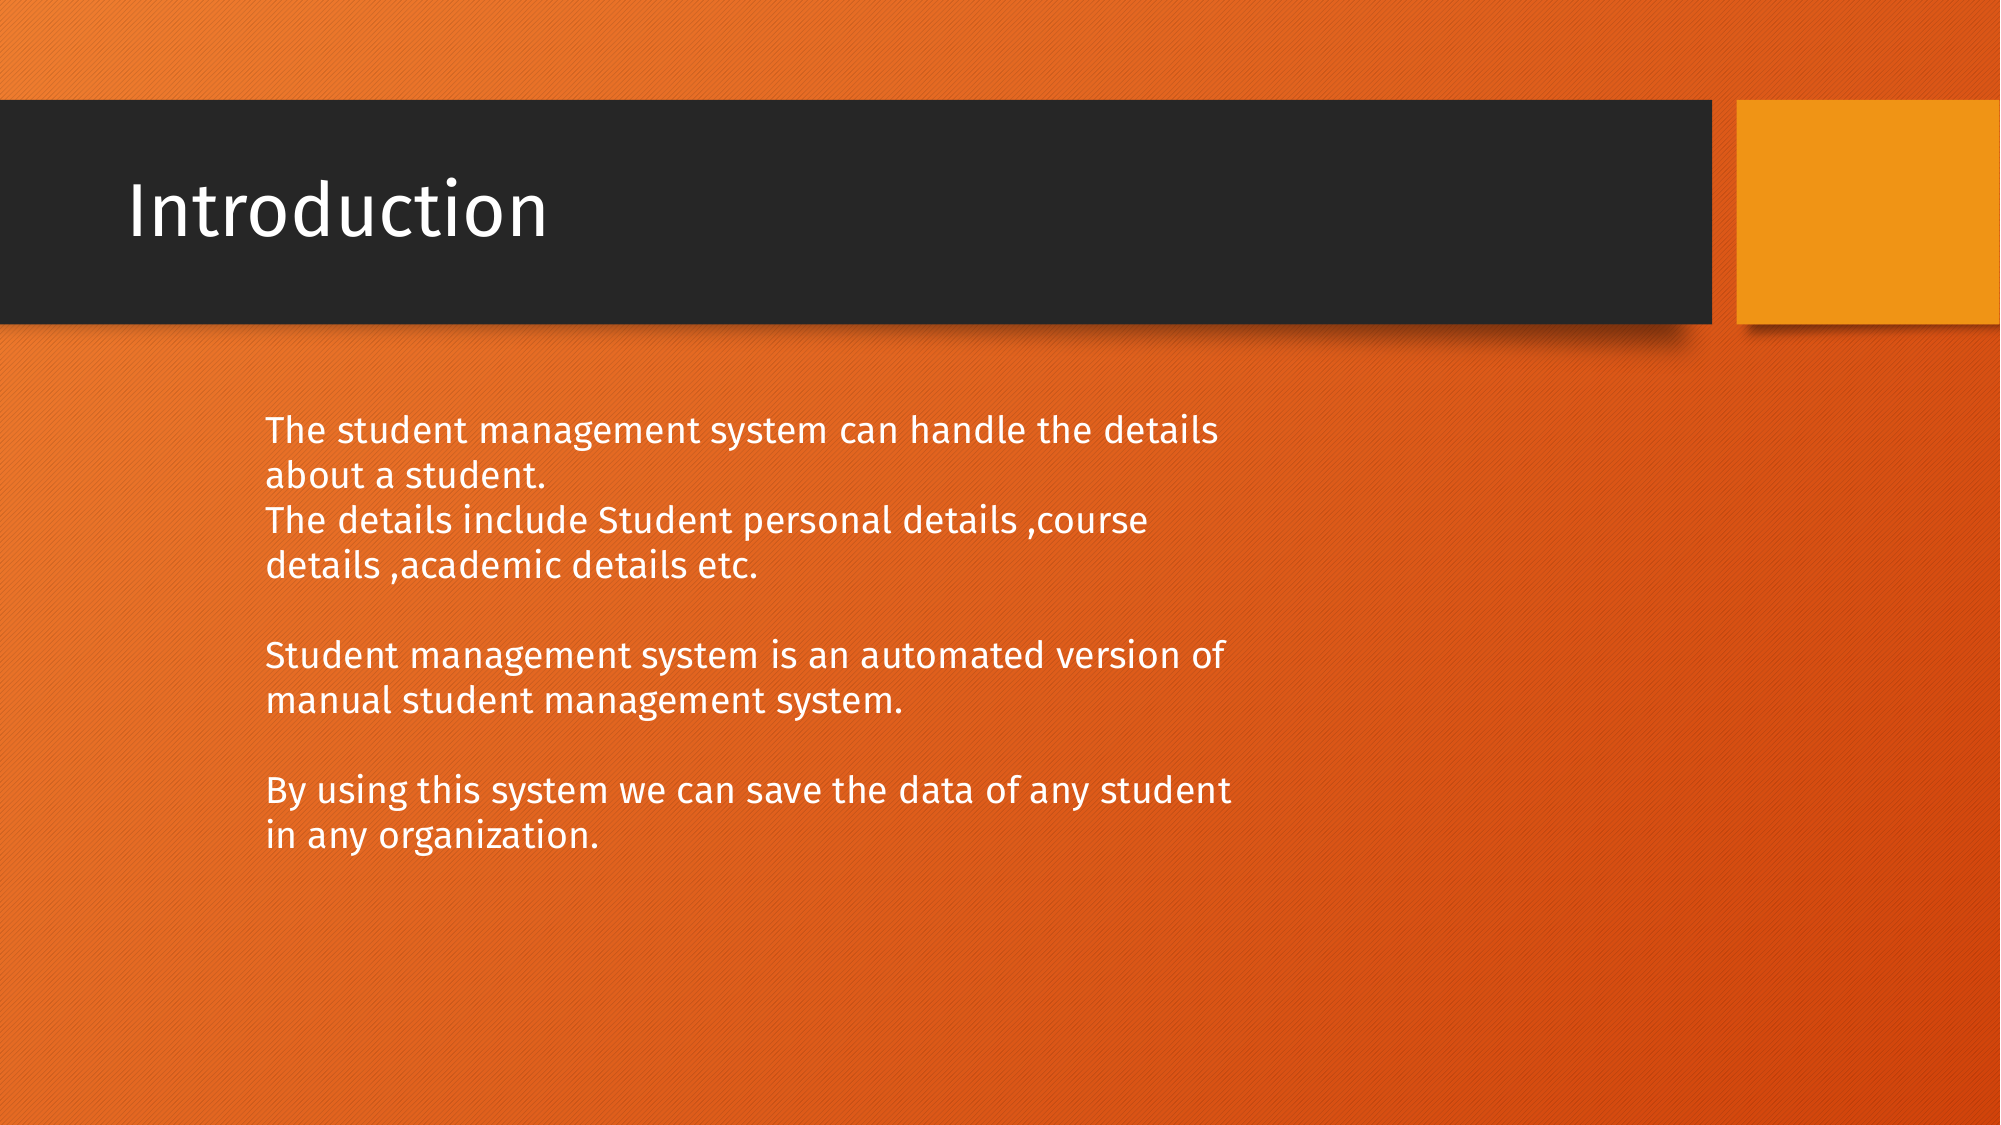

# Introduction
The student management system can handle the details about a student.
The details include Student personal details ,course details ,academic details etc.

Student management system is an automated version of manual student management system.

By using this system we can save the data of any student in any organization.